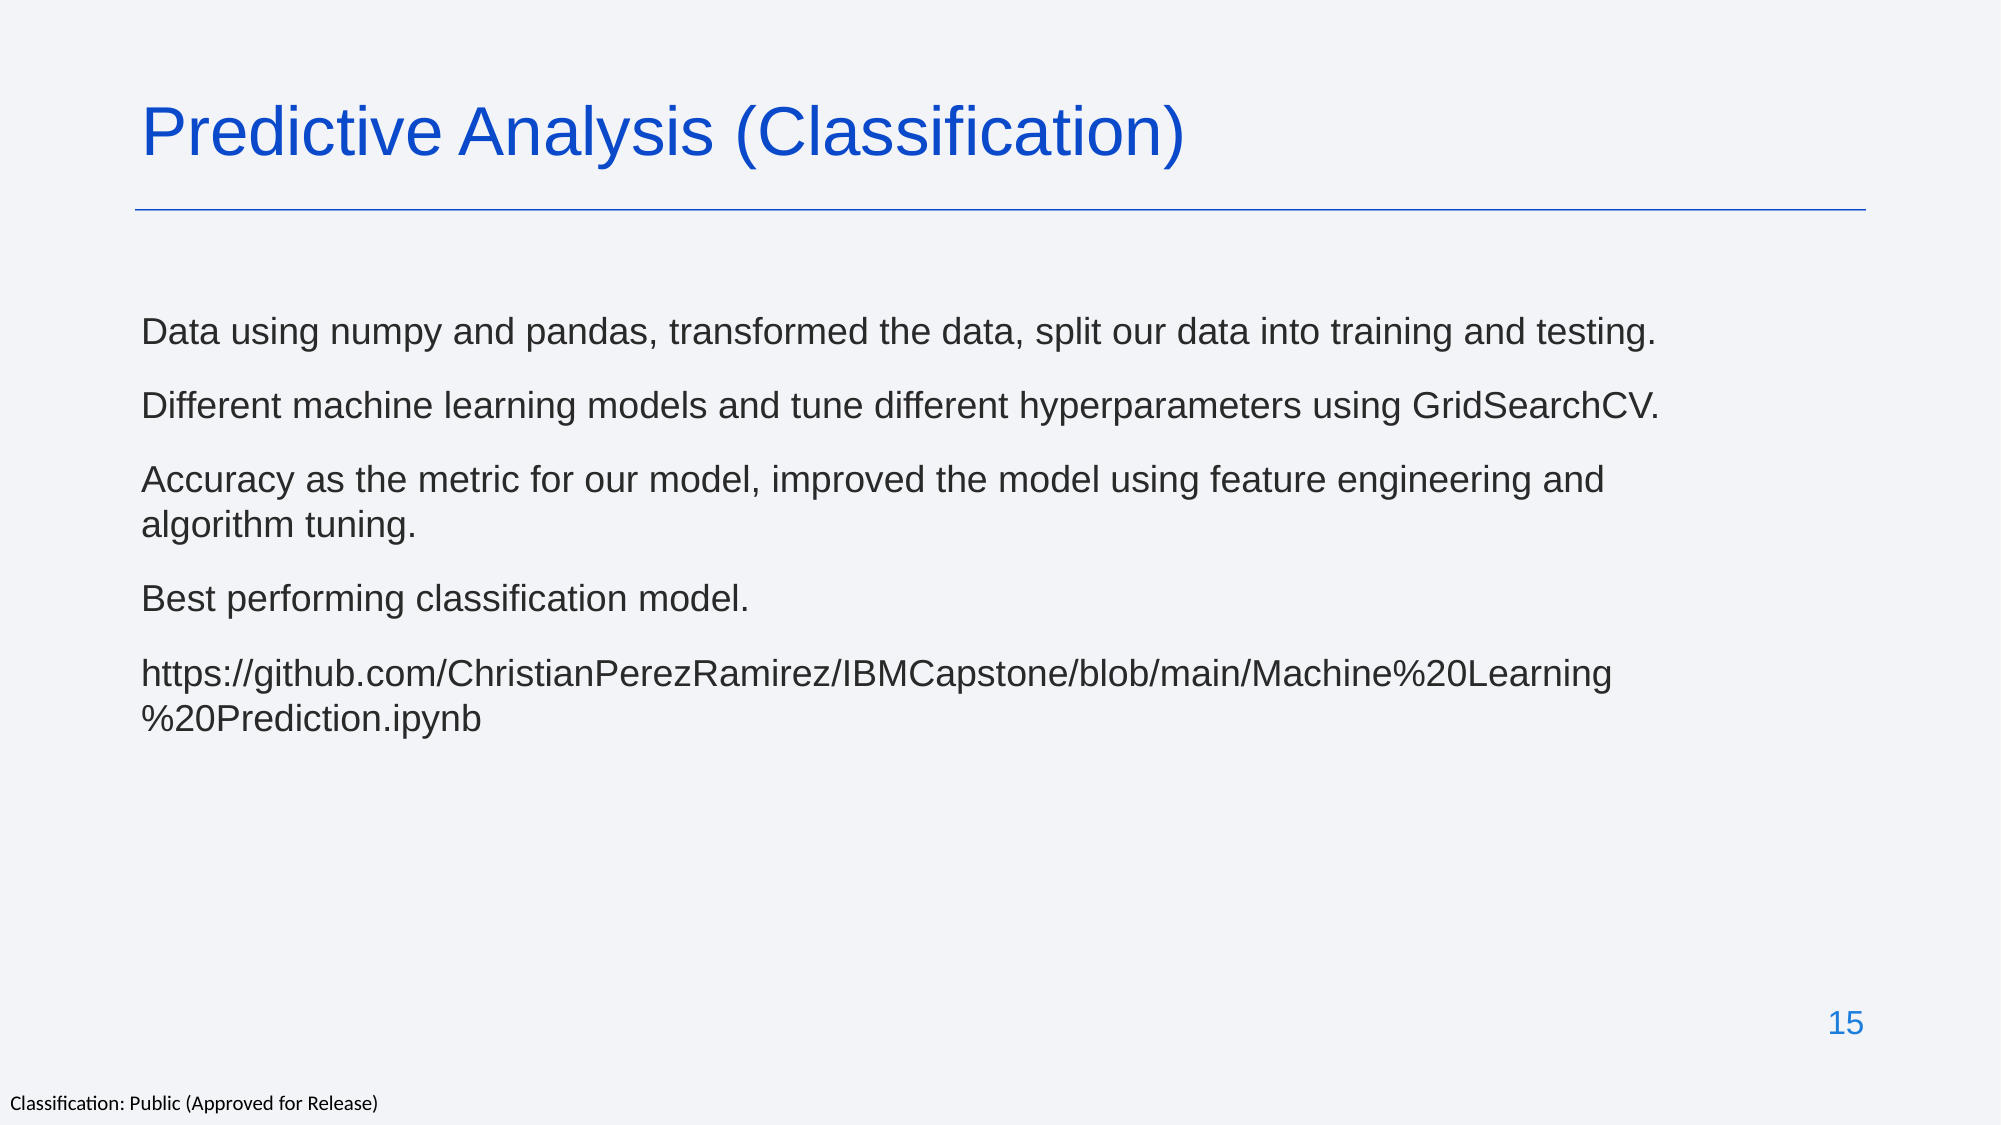

Predictive Analysis (Classification)
Data using numpy and pandas, transformed the data, split our data into training and testing.
Different machine learning models and tune different hyperparameters using GridSearchCV.
Accuracy as the metric for our model, improved the model using feature engineering and algorithm tuning.
Best performing classification model.
https://github.com/ChristianPerezRamirez/IBMCapstone/blob/main/Machine%20Learning%20Prediction.ipynb
15